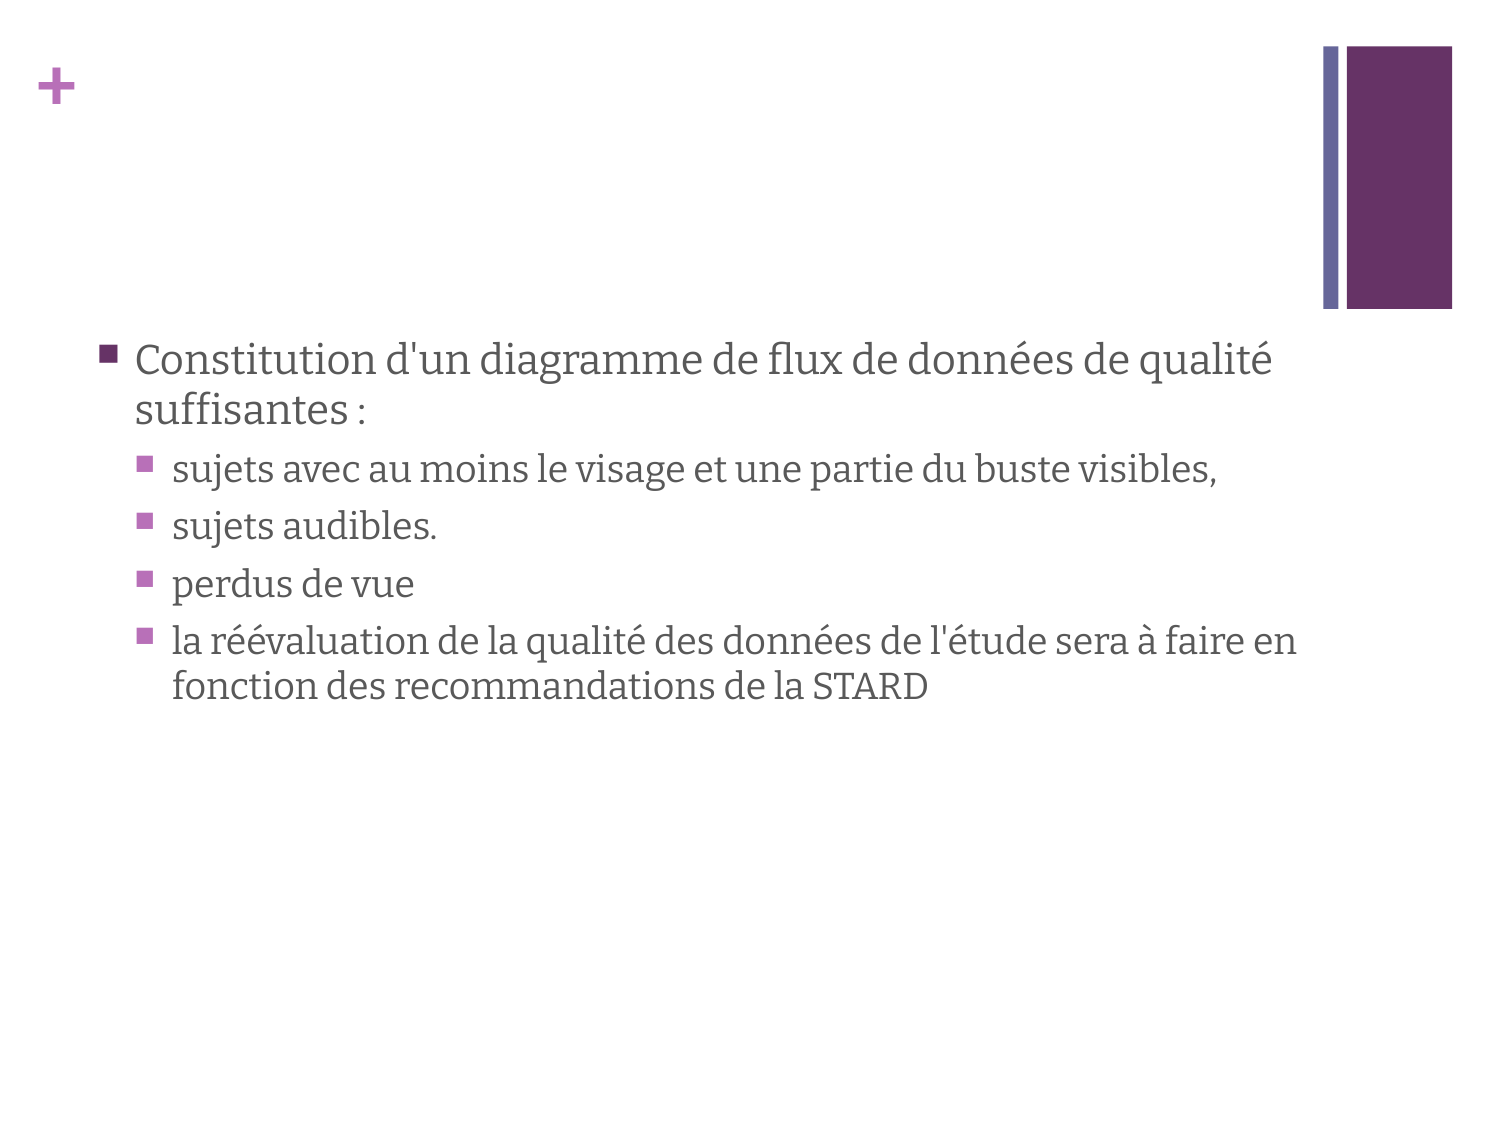

#
Constitution d'un diagramme de flux de données de qualité suffisantes :
sujets avec au moins le visage et une partie du buste visibles,
sujets audibles.
perdus de vue
la réévaluation de la qualité des données de l'étude sera à faire en fonction des recommandations de la STARD